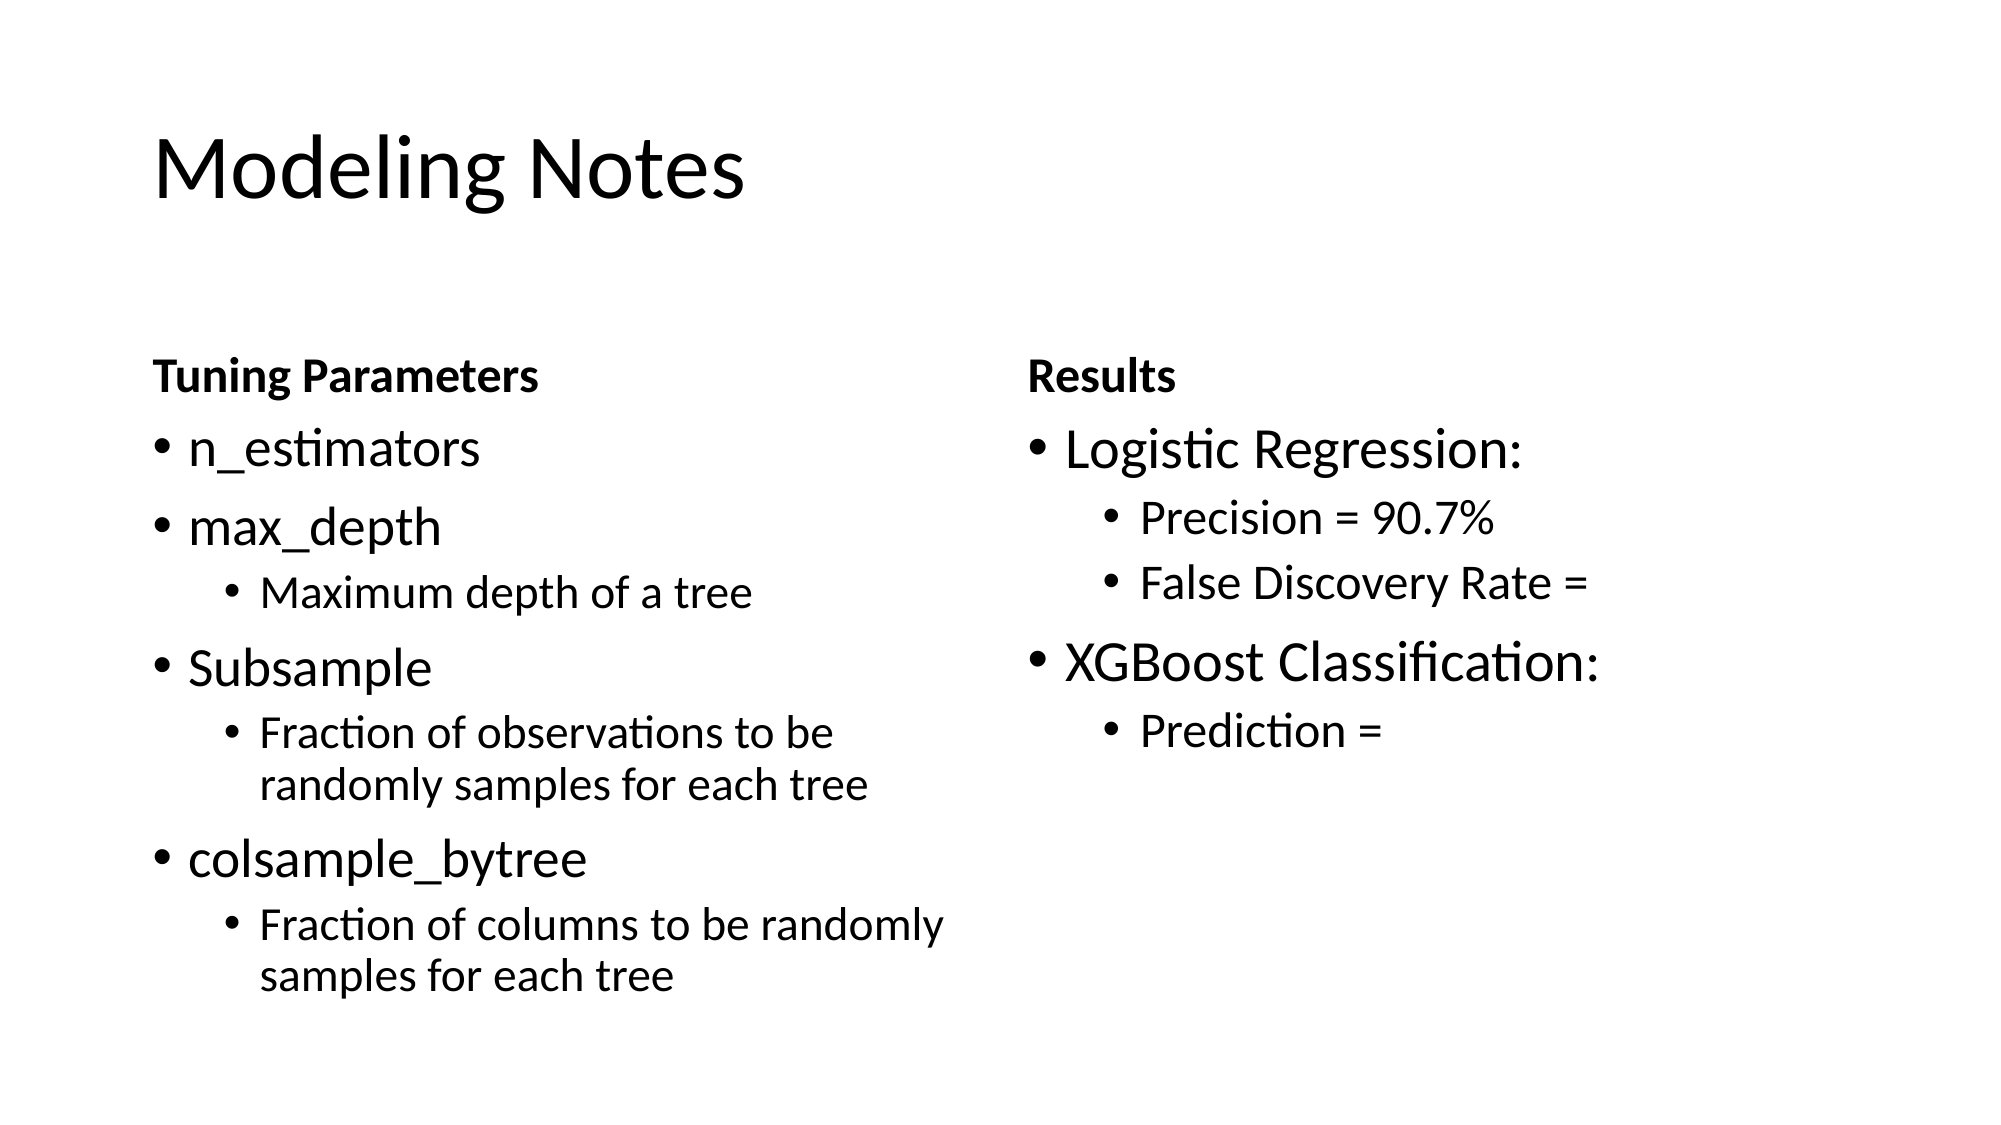

# Modeling Notes
Tuning Parameters
Results
n_estimators
max_depth
Maximum depth of a tree
Subsample
Fraction of observations to be randomly samples for each tree
colsample_bytree
Fraction of columns to be randomly samples for each tree

Logistic Regression:
Precision = 90.7%
False Discovery Rate =
XGBoost Classification:
Prediction =